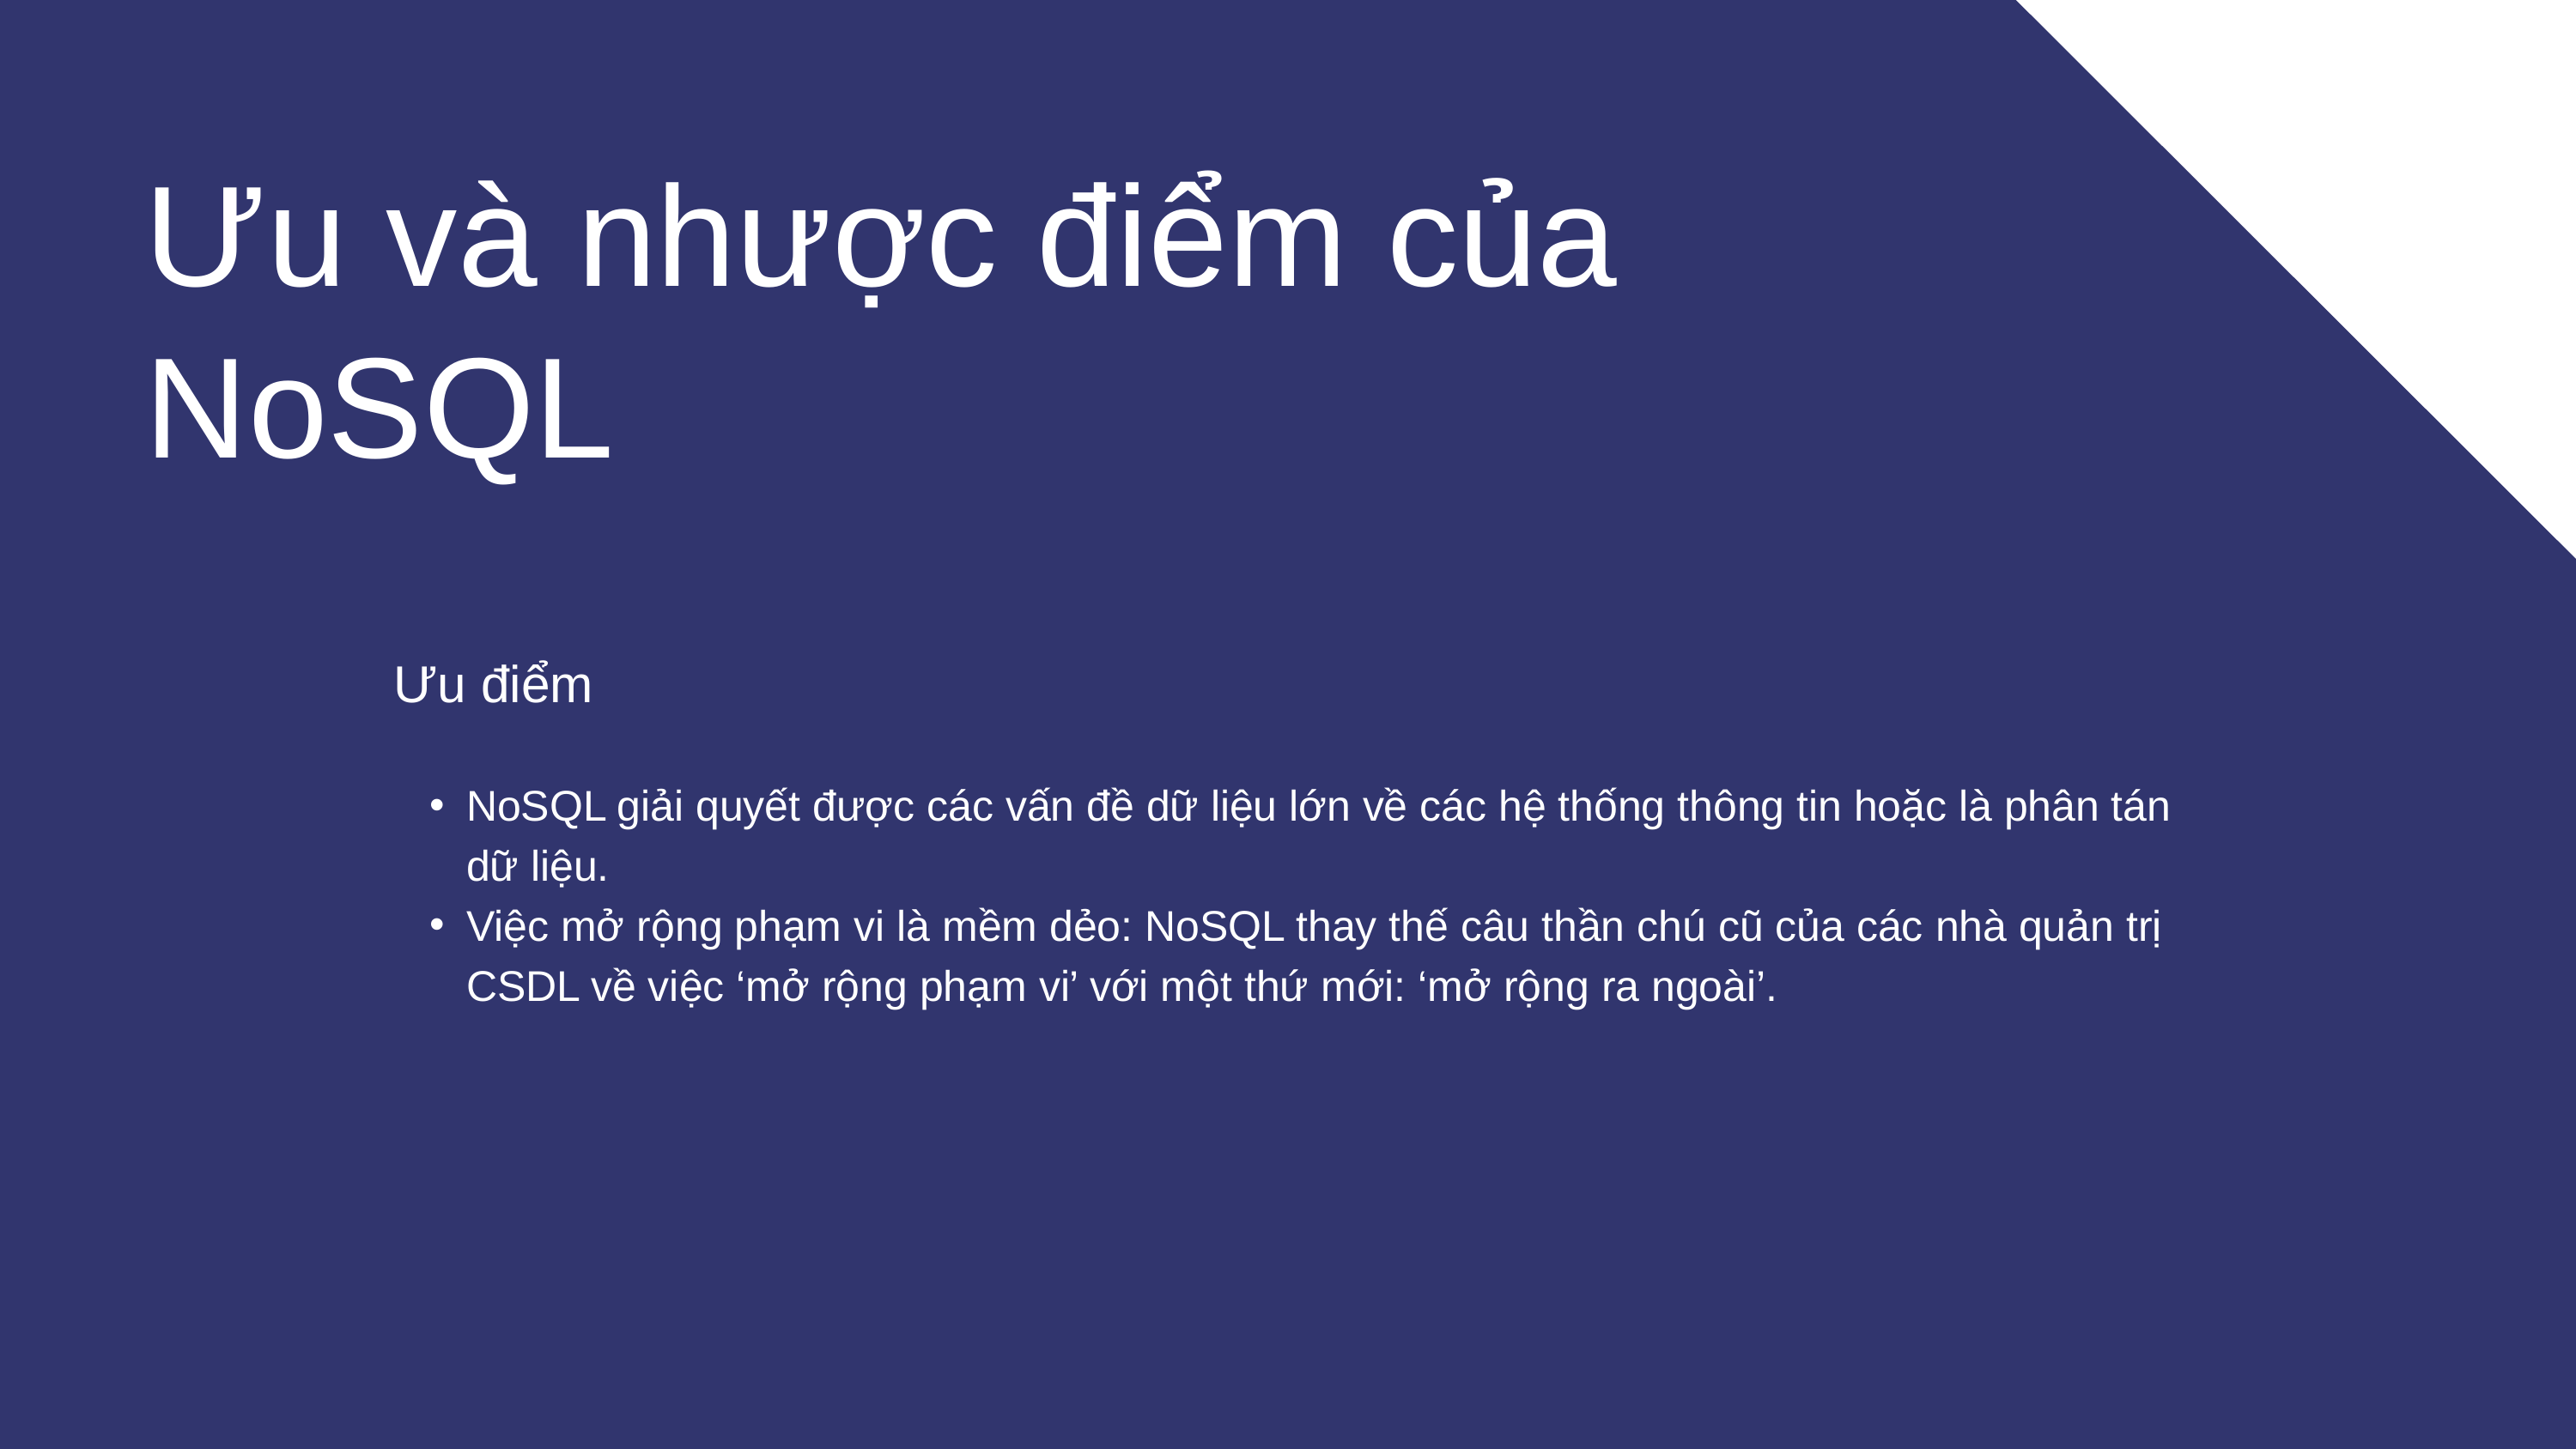

Ưu và nhược điểm của NoSQL
Ưu điểm
NoSQL giải quyết được các vấn đề dữ liệu lớn về các hệ thống thông tin hoặc là phân tán dữ liệu.
Việc mở rộng phạm vi là mềm dẻo: NoSQL thay thế câu thần chú cũ của các nhà quản trị CSDL về việc ‘mở rộng phạm vi’ với một thứ mới: ‘mở rộng ra ngoài’.